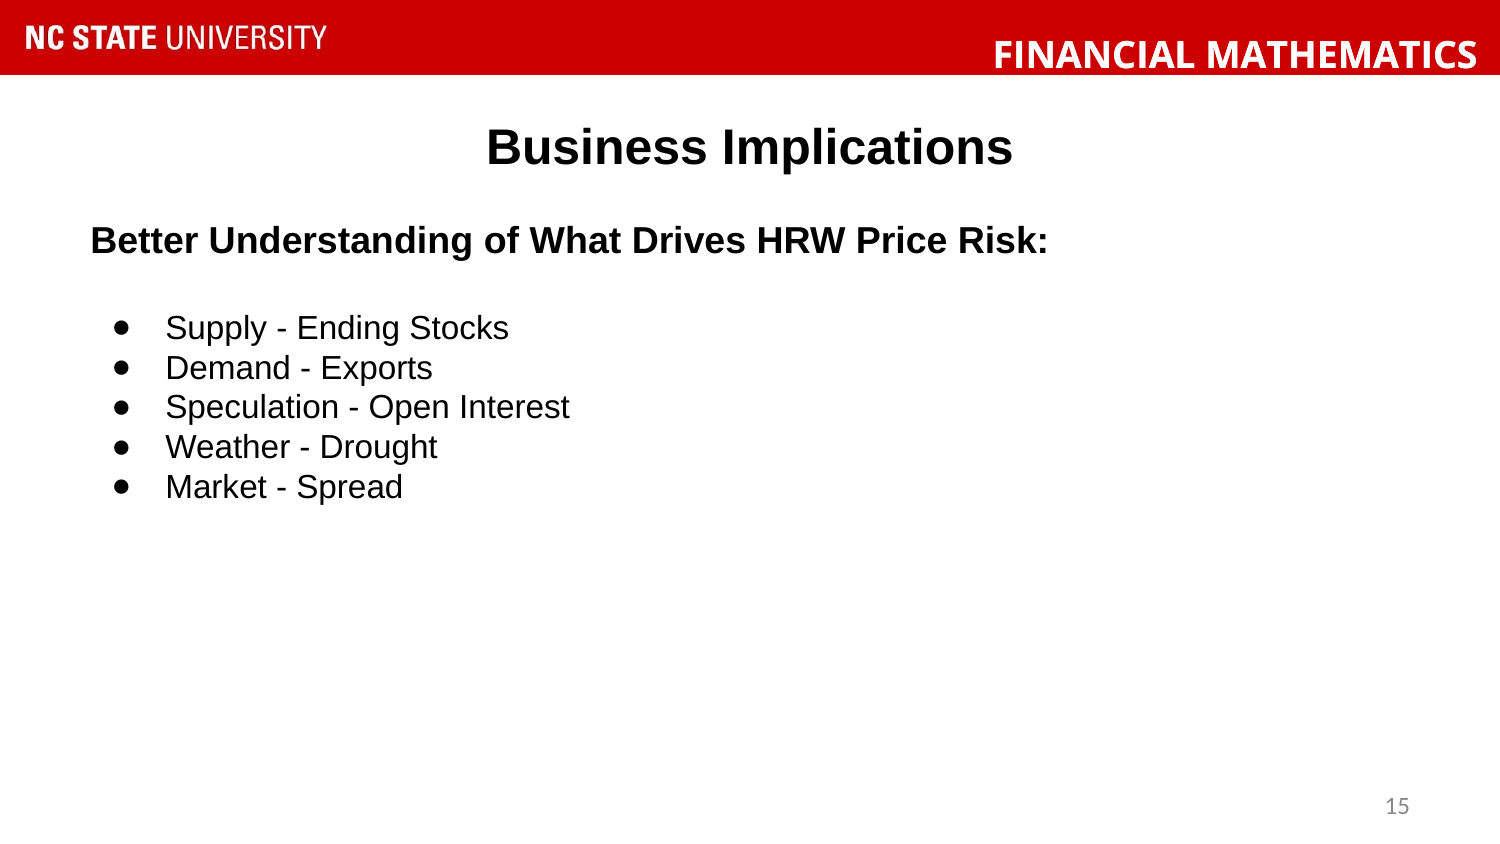

Business Implications
Better Understanding of What Drives HRW Price Risk:

Supply - Ending Stocks
Demand - Exports
Speculation - Open Interest
Weather - Drought
Market - Spread

15